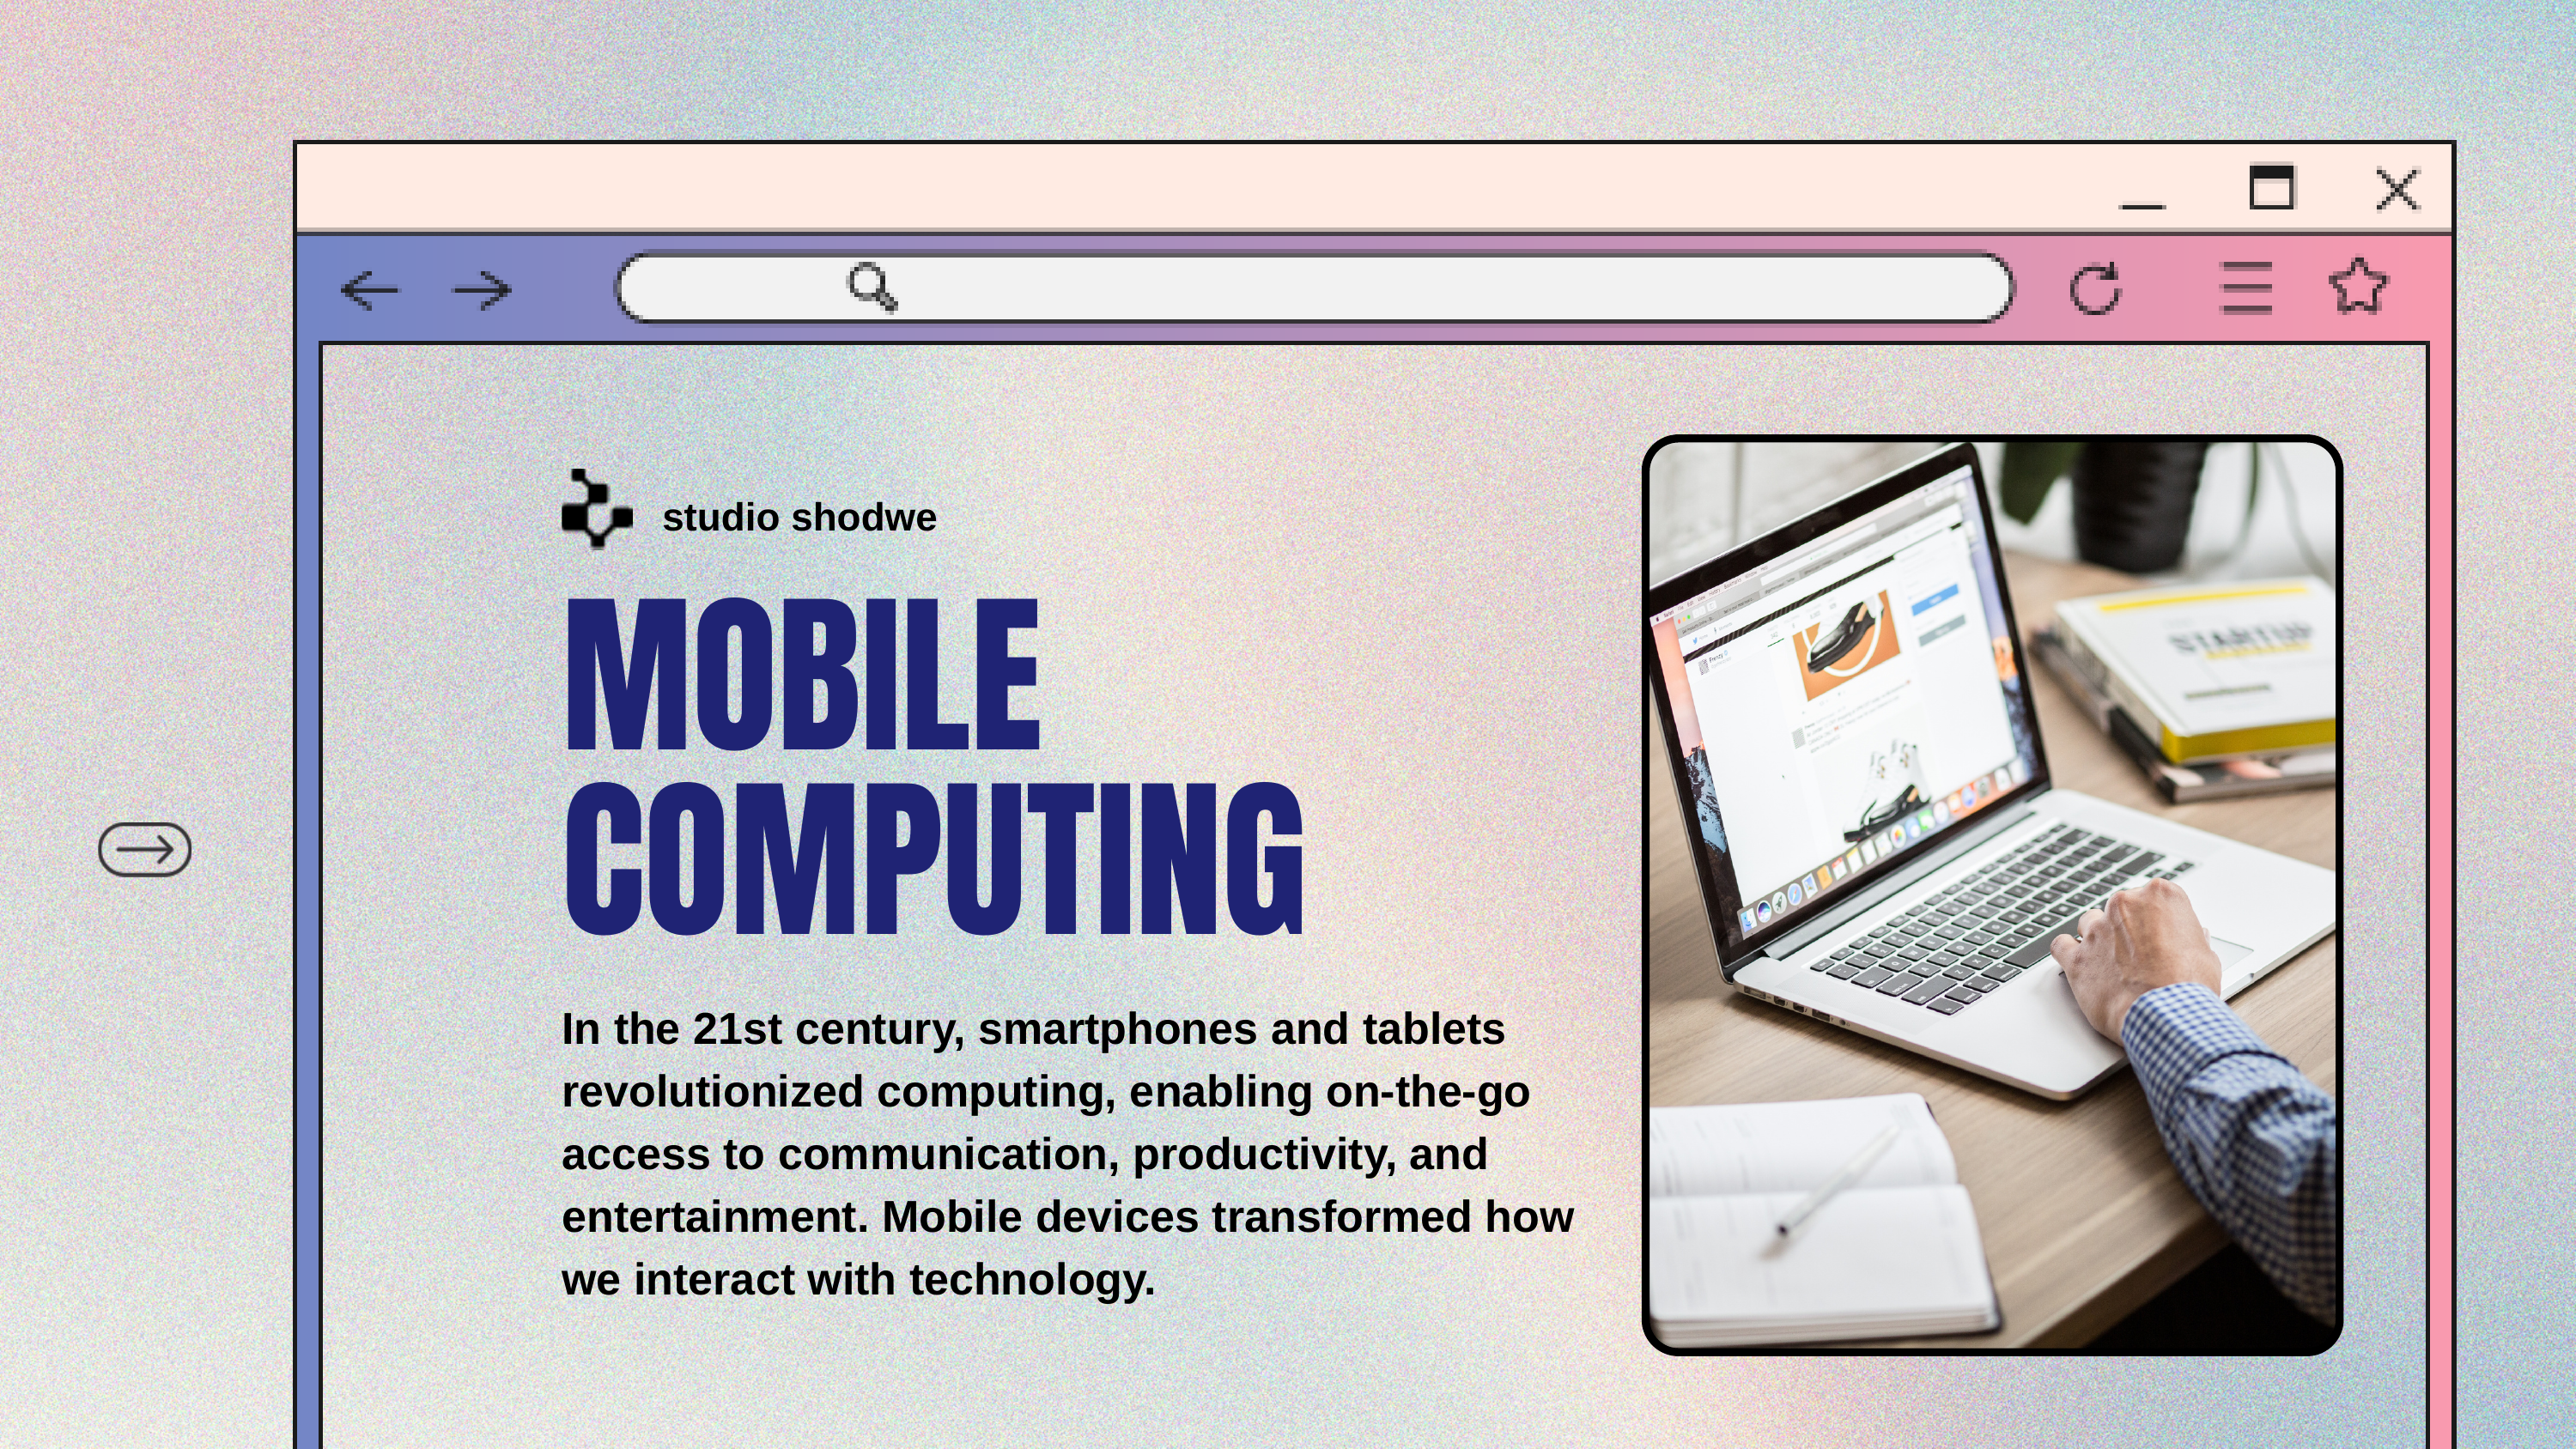

studio shodwe
MOBILE COMPUTING

In the 21st century, smartphones and tablets revolutionized computing, enabling on-the-go access to communication, productivity, and entertainment. Mobile devices transformed how we interact with technology.